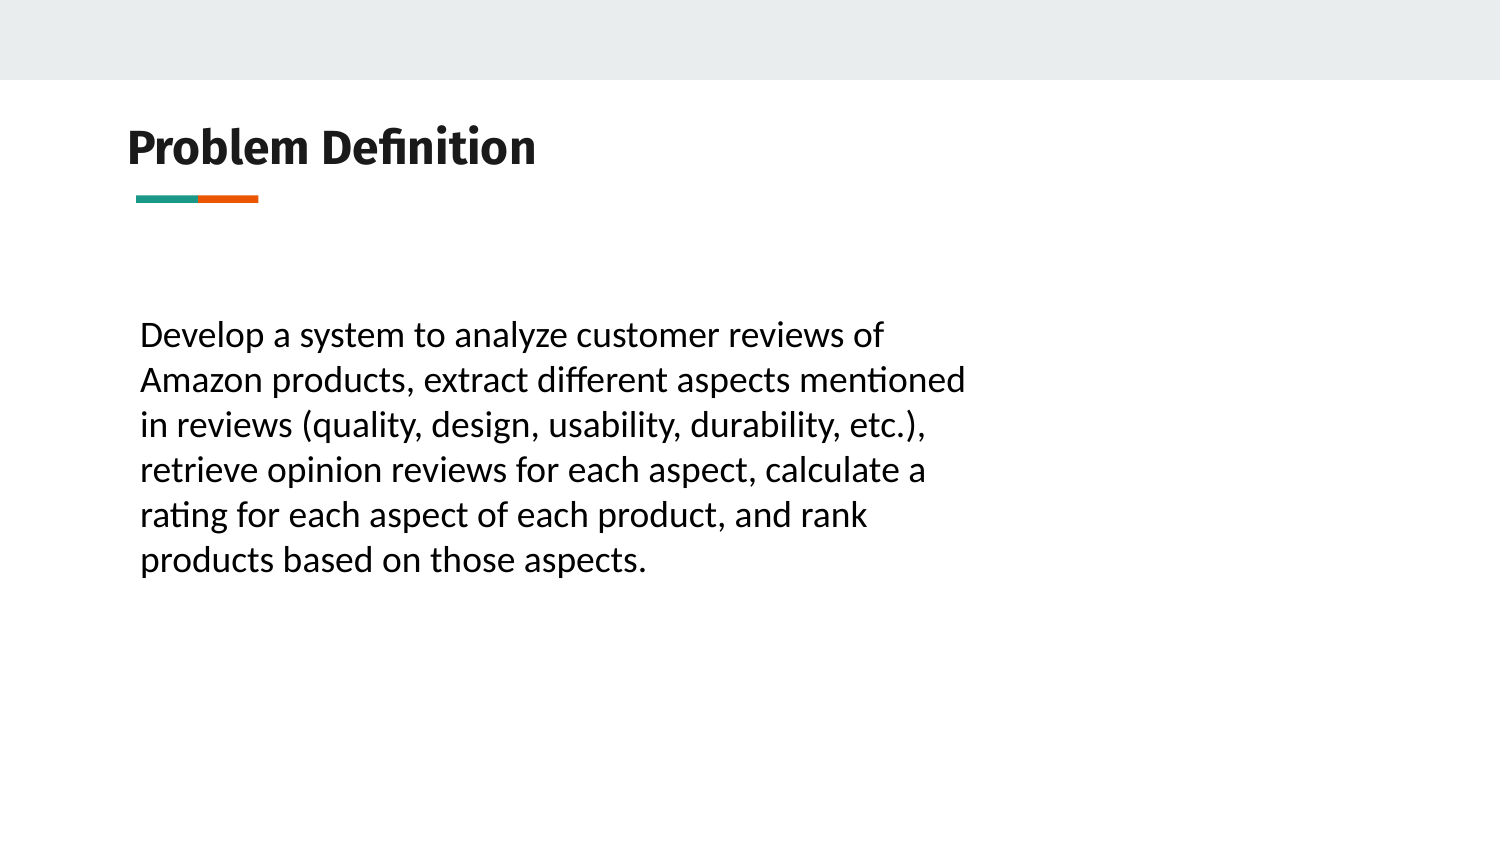

# Problem Definition
Develop a system to analyze customer reviews of Amazon products, extract different aspects mentioned in reviews (quality, design, usability, durability, etc.), retrieve opinion reviews for each aspect, calculate a rating for each aspect of each product, and rank products based on those aspects.